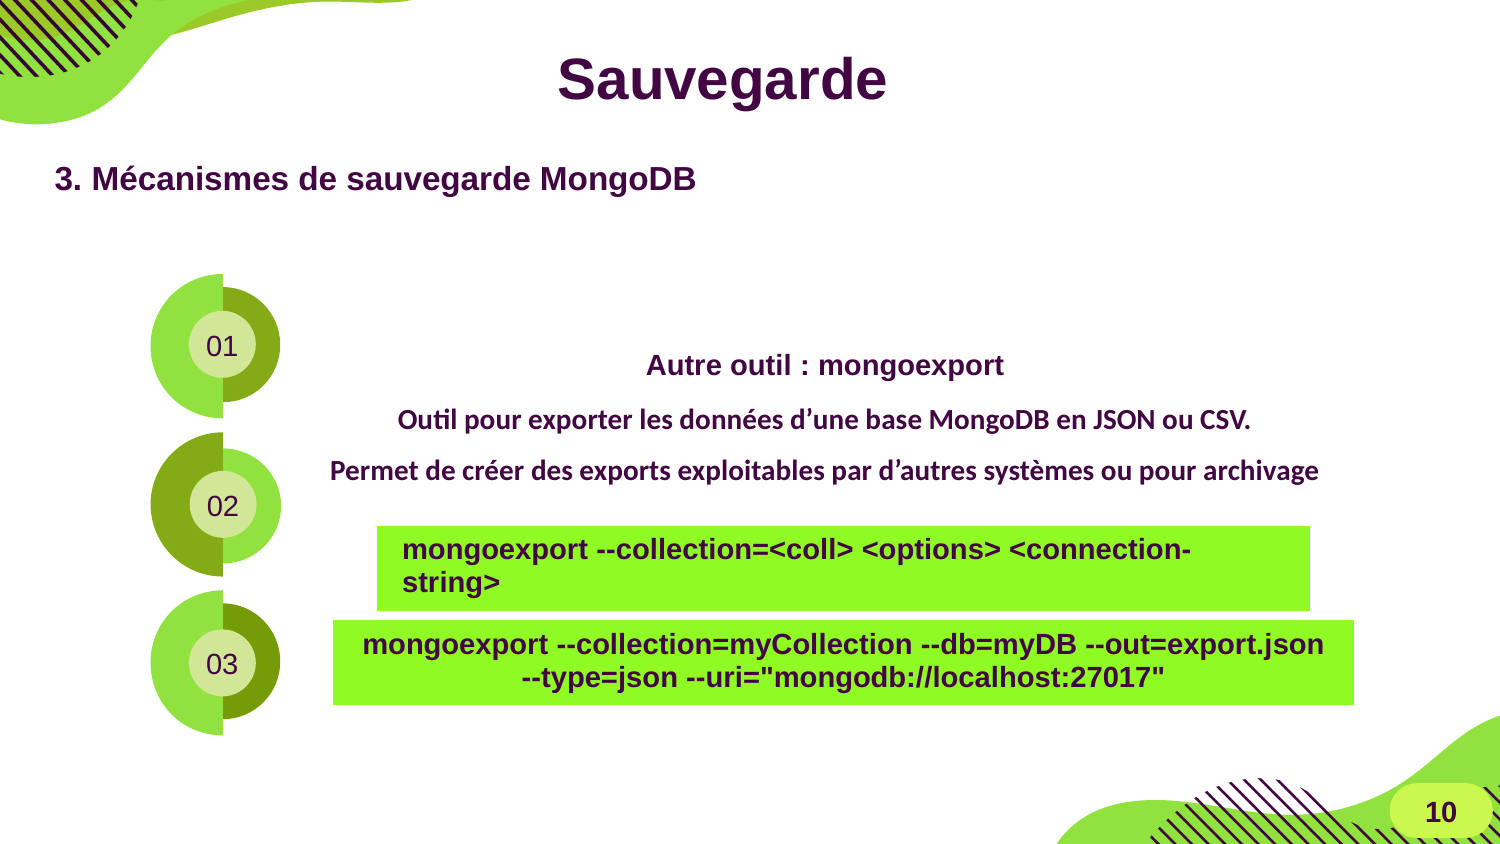

# Sauvegarde
3. Mécanismes de sauvegarde MongoDB

01
Autre outil : mongoexport
Outil pour exporter les données d’une base MongoDB en JSON ou CSV.
Permet de créer des exports exploitables par d’autres systèmes ou pour archivage

02
| mongoexport --collection=<coll> <options> <connection-string> |
| --- |

03
| mongoexport --collection=myCollection --db=myDB --out=export.json --type=json --uri="mongodb://localhost:27017" |
| --- |
10
.
La restauration est le processus permettant de récupérer des données depuis des sauvegardes ou des instantanés précédemment créés.